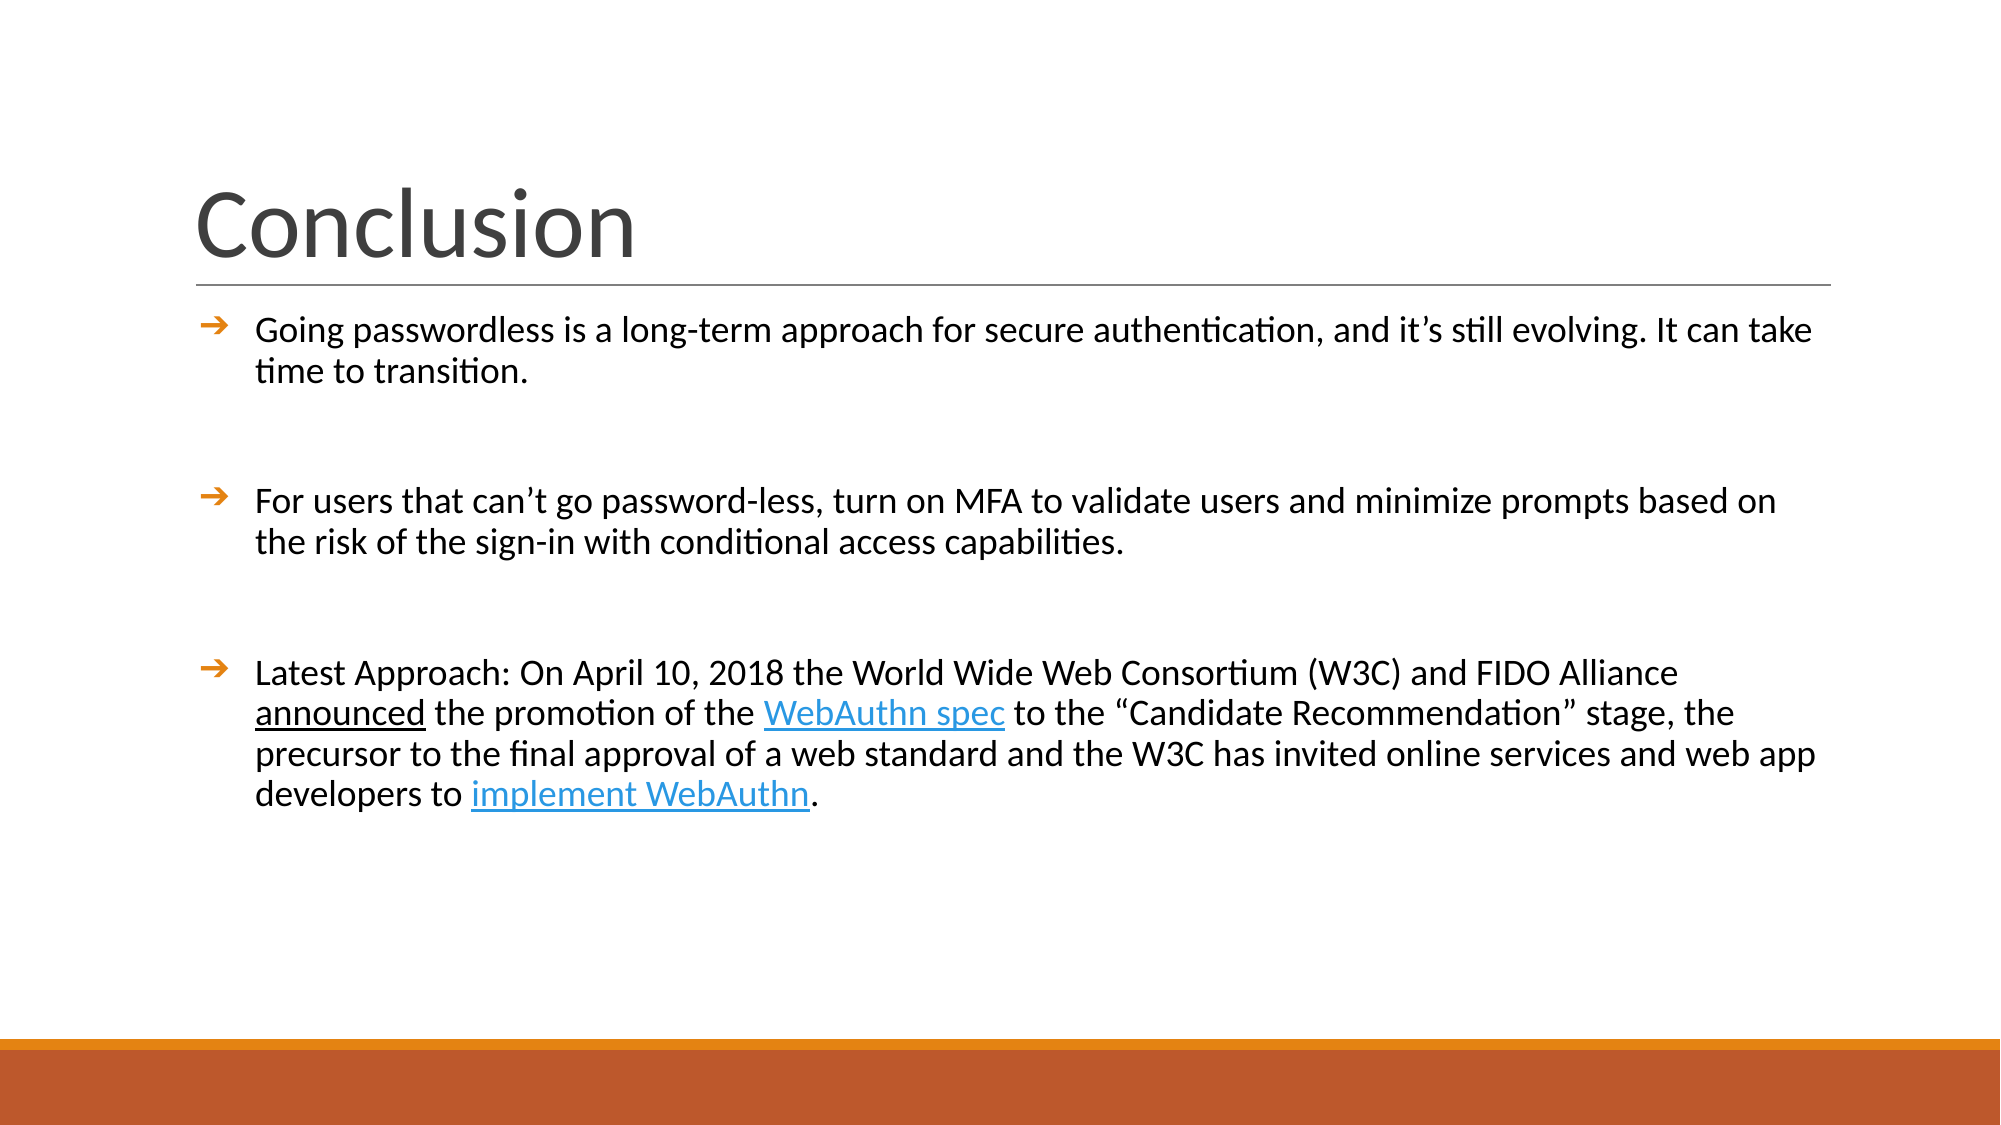

# Conclusion
Going passwordless is a long-term approach for secure authentication, and it’s still evolving. It can take time to transition.

For users that can’t go password-less, turn on MFA to validate users and minimize prompts based on the risk of the sign-in with conditional access capabilities.

Latest Approach: On April 10, 2018 the World Wide Web Consortium (W3C) and FIDO Alliance announced the promotion of the WebAuthn spec to the “Candidate Recommendation” stage, the precursor to the final approval of a web standard and the W3C has invited online services and web app developers to implement WebAuthn.